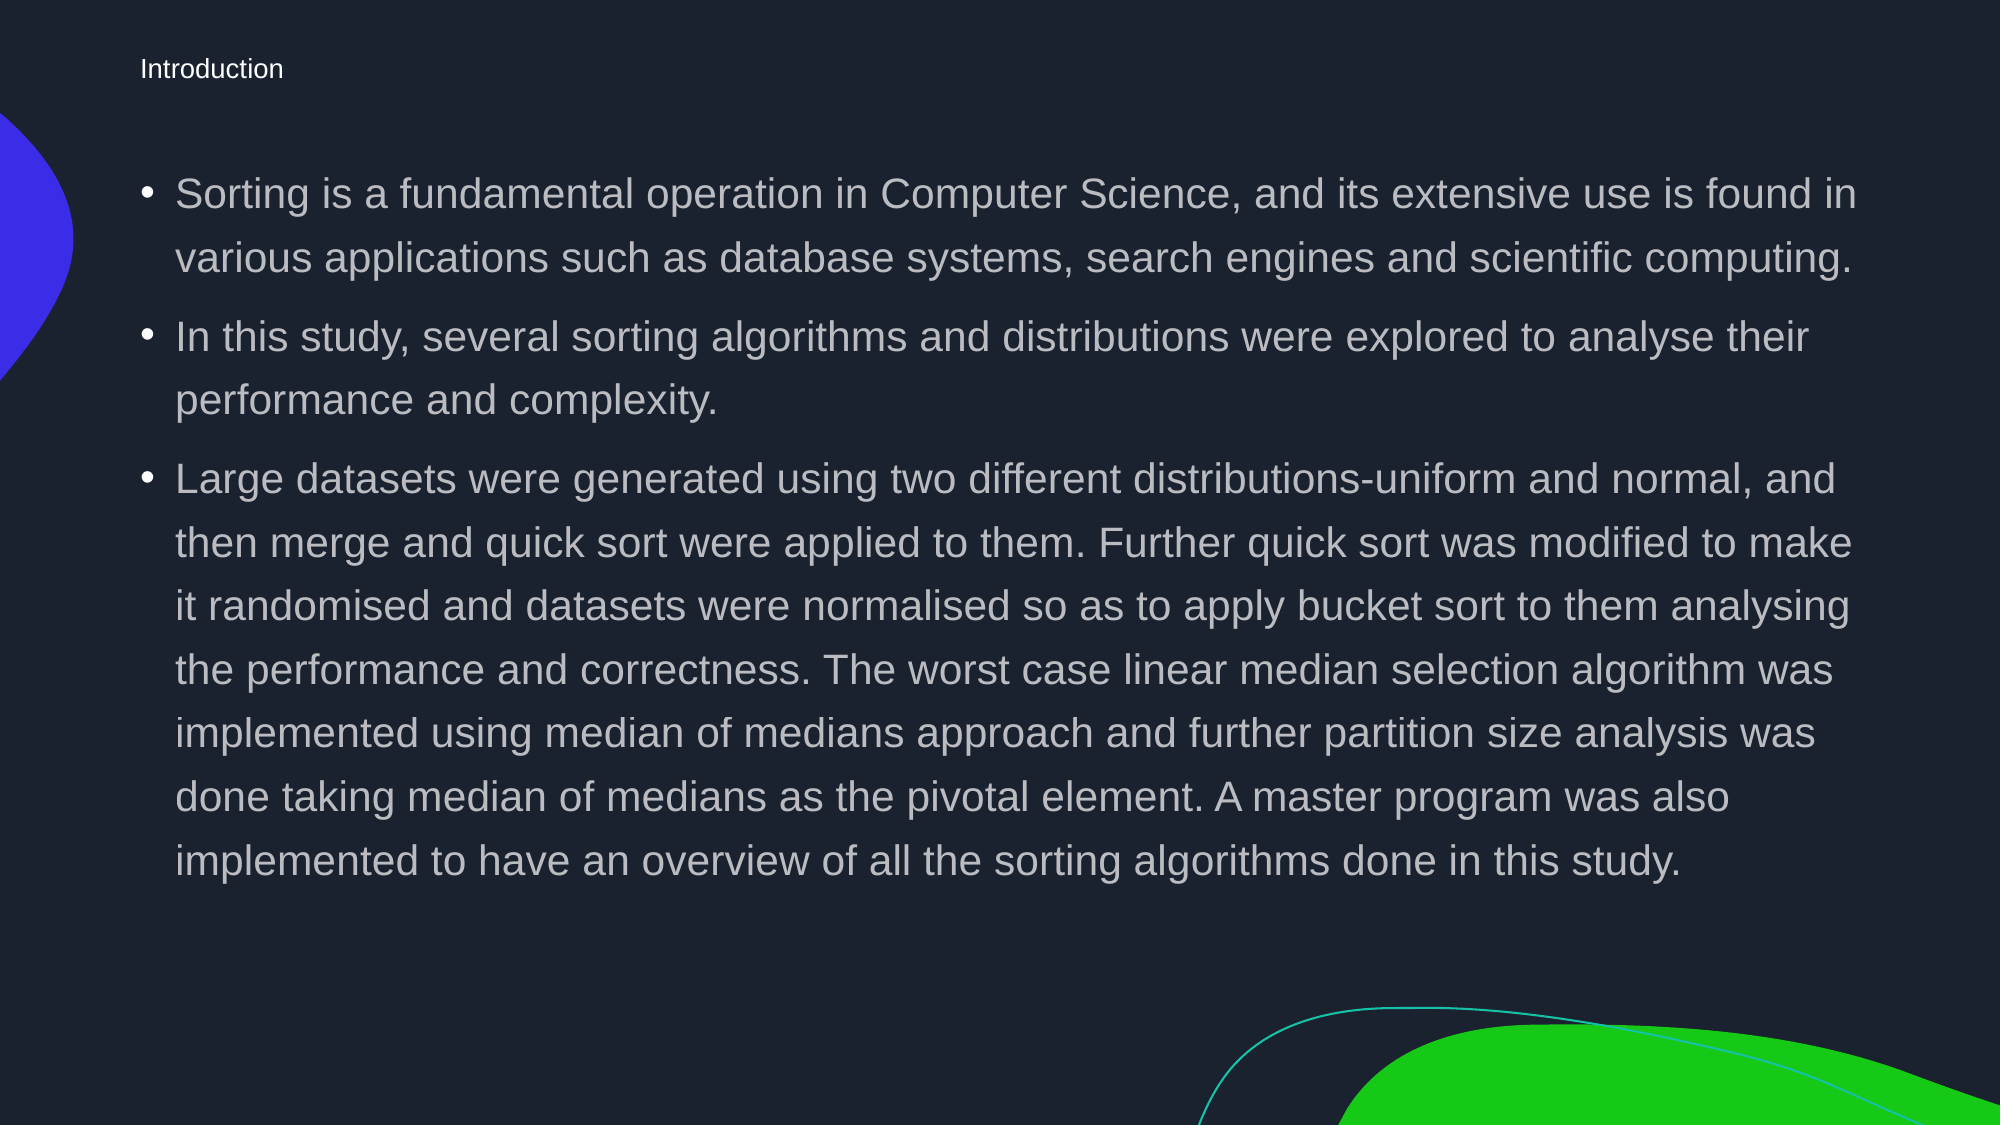

# Introduction
Sorting is a fundamental operation in Computer Science, and its extensive use is found in various applications such as database systems, search engines and scientific computing.
In this study, several sorting algorithms and distributions were explored to analyse their performance and complexity.
Large datasets were generated using two different distributions-uniform and normal, and then merge and quick sort were applied to them. Further quick sort was modified to make it randomised and datasets were normalised so as to apply bucket sort to them analysing the performance and correctness. The worst case linear median selection algorithm was implemented using median of medians approach and further partition size analysis was done taking median of medians as the pivotal element. A master program was also implemented to have an overview of all the sorting algorithms done in this study.